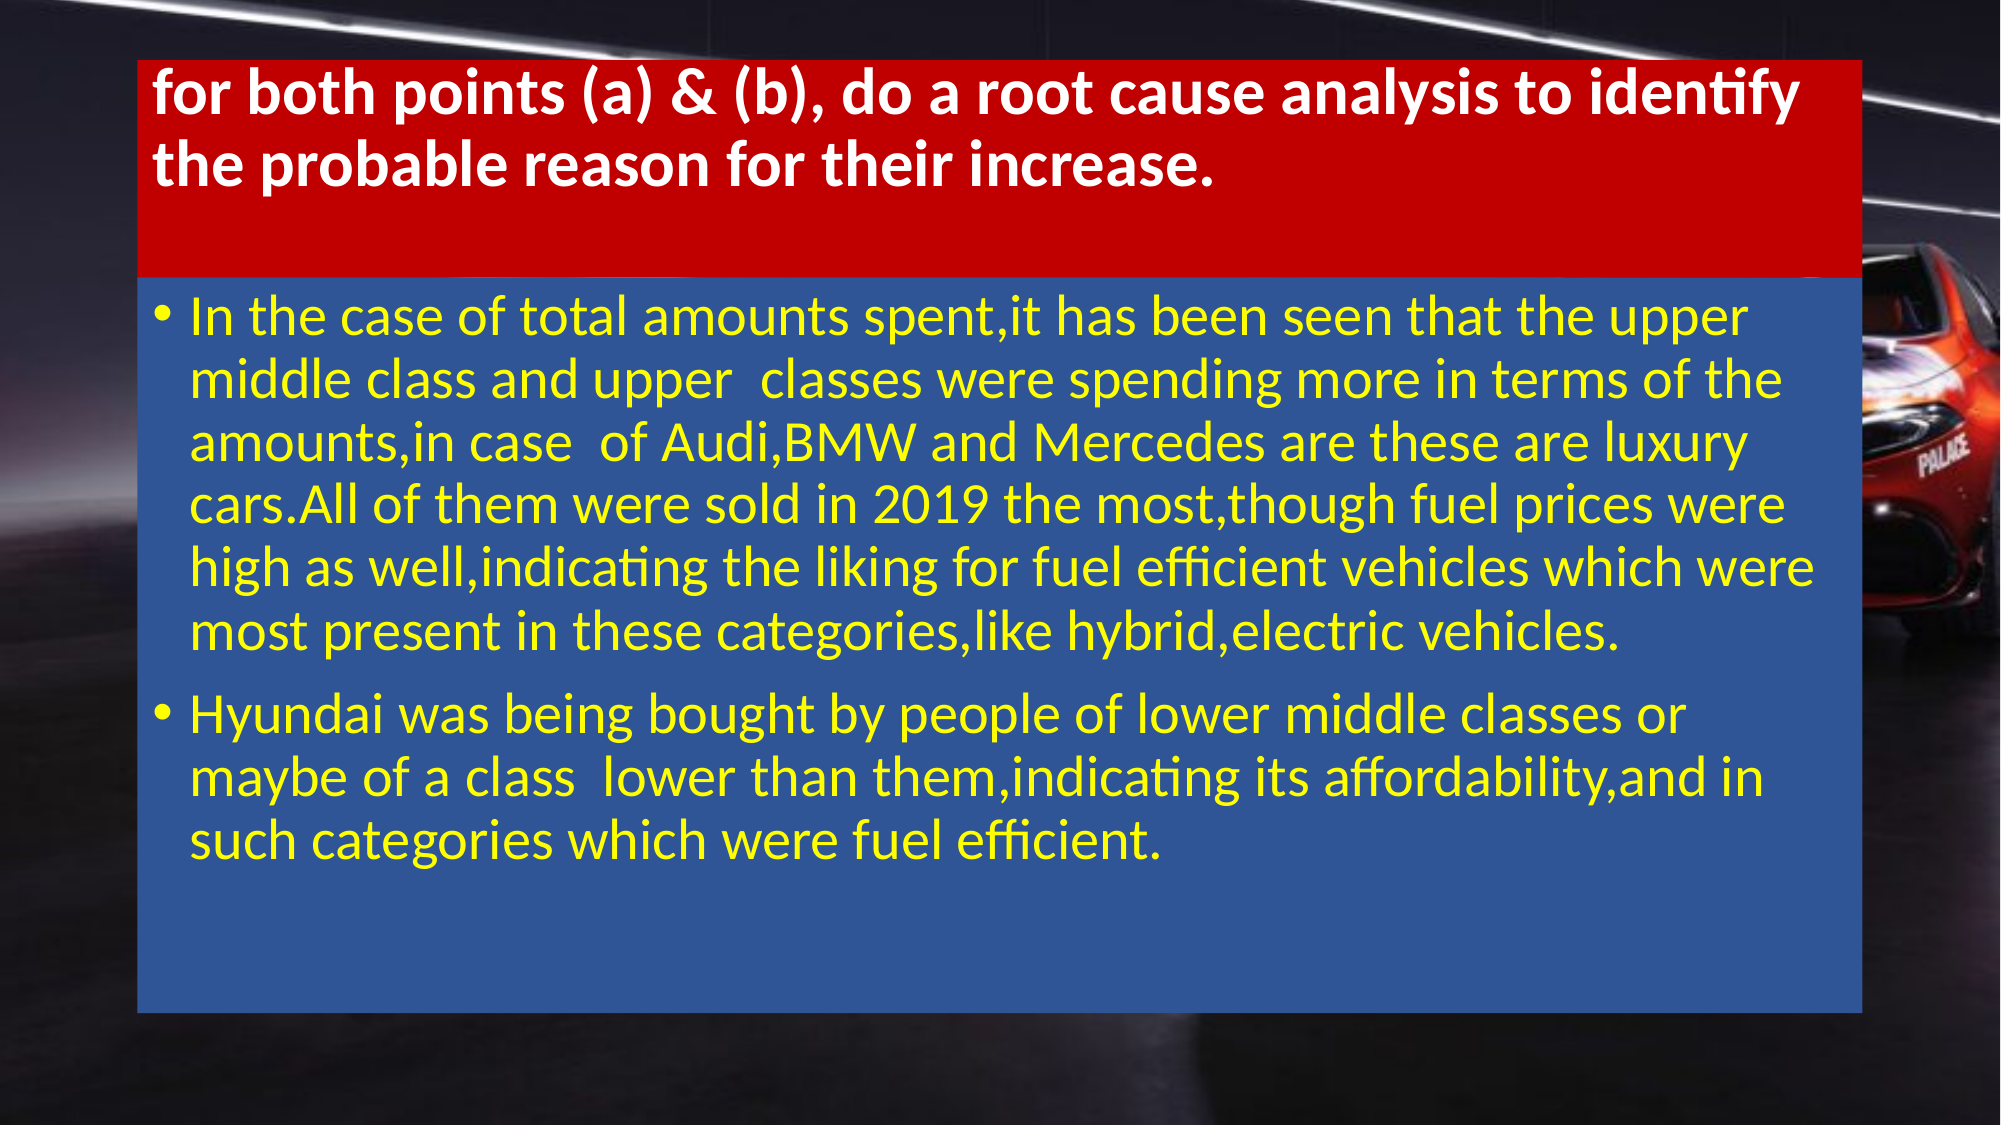

# for both points (a) & (b), do a root cause analysis to identify the probable reason for their increase.
In the case of total amounts spent,it has been seen that the upper middle class and upper  classes were spending more in terms of the amounts,in case  of Audi,BMW and Mercedes are these are luxury cars.All of them were sold in 2019 the most,though fuel prices were high as well,indicating the liking for fuel efficient vehicles which were most present in these categories,like hybrid,electric vehicles.
Hyundai was being bought by people of lower middle classes or maybe of a class  lower than them,indicating its affordability,and in such categories which were fuel efficient.